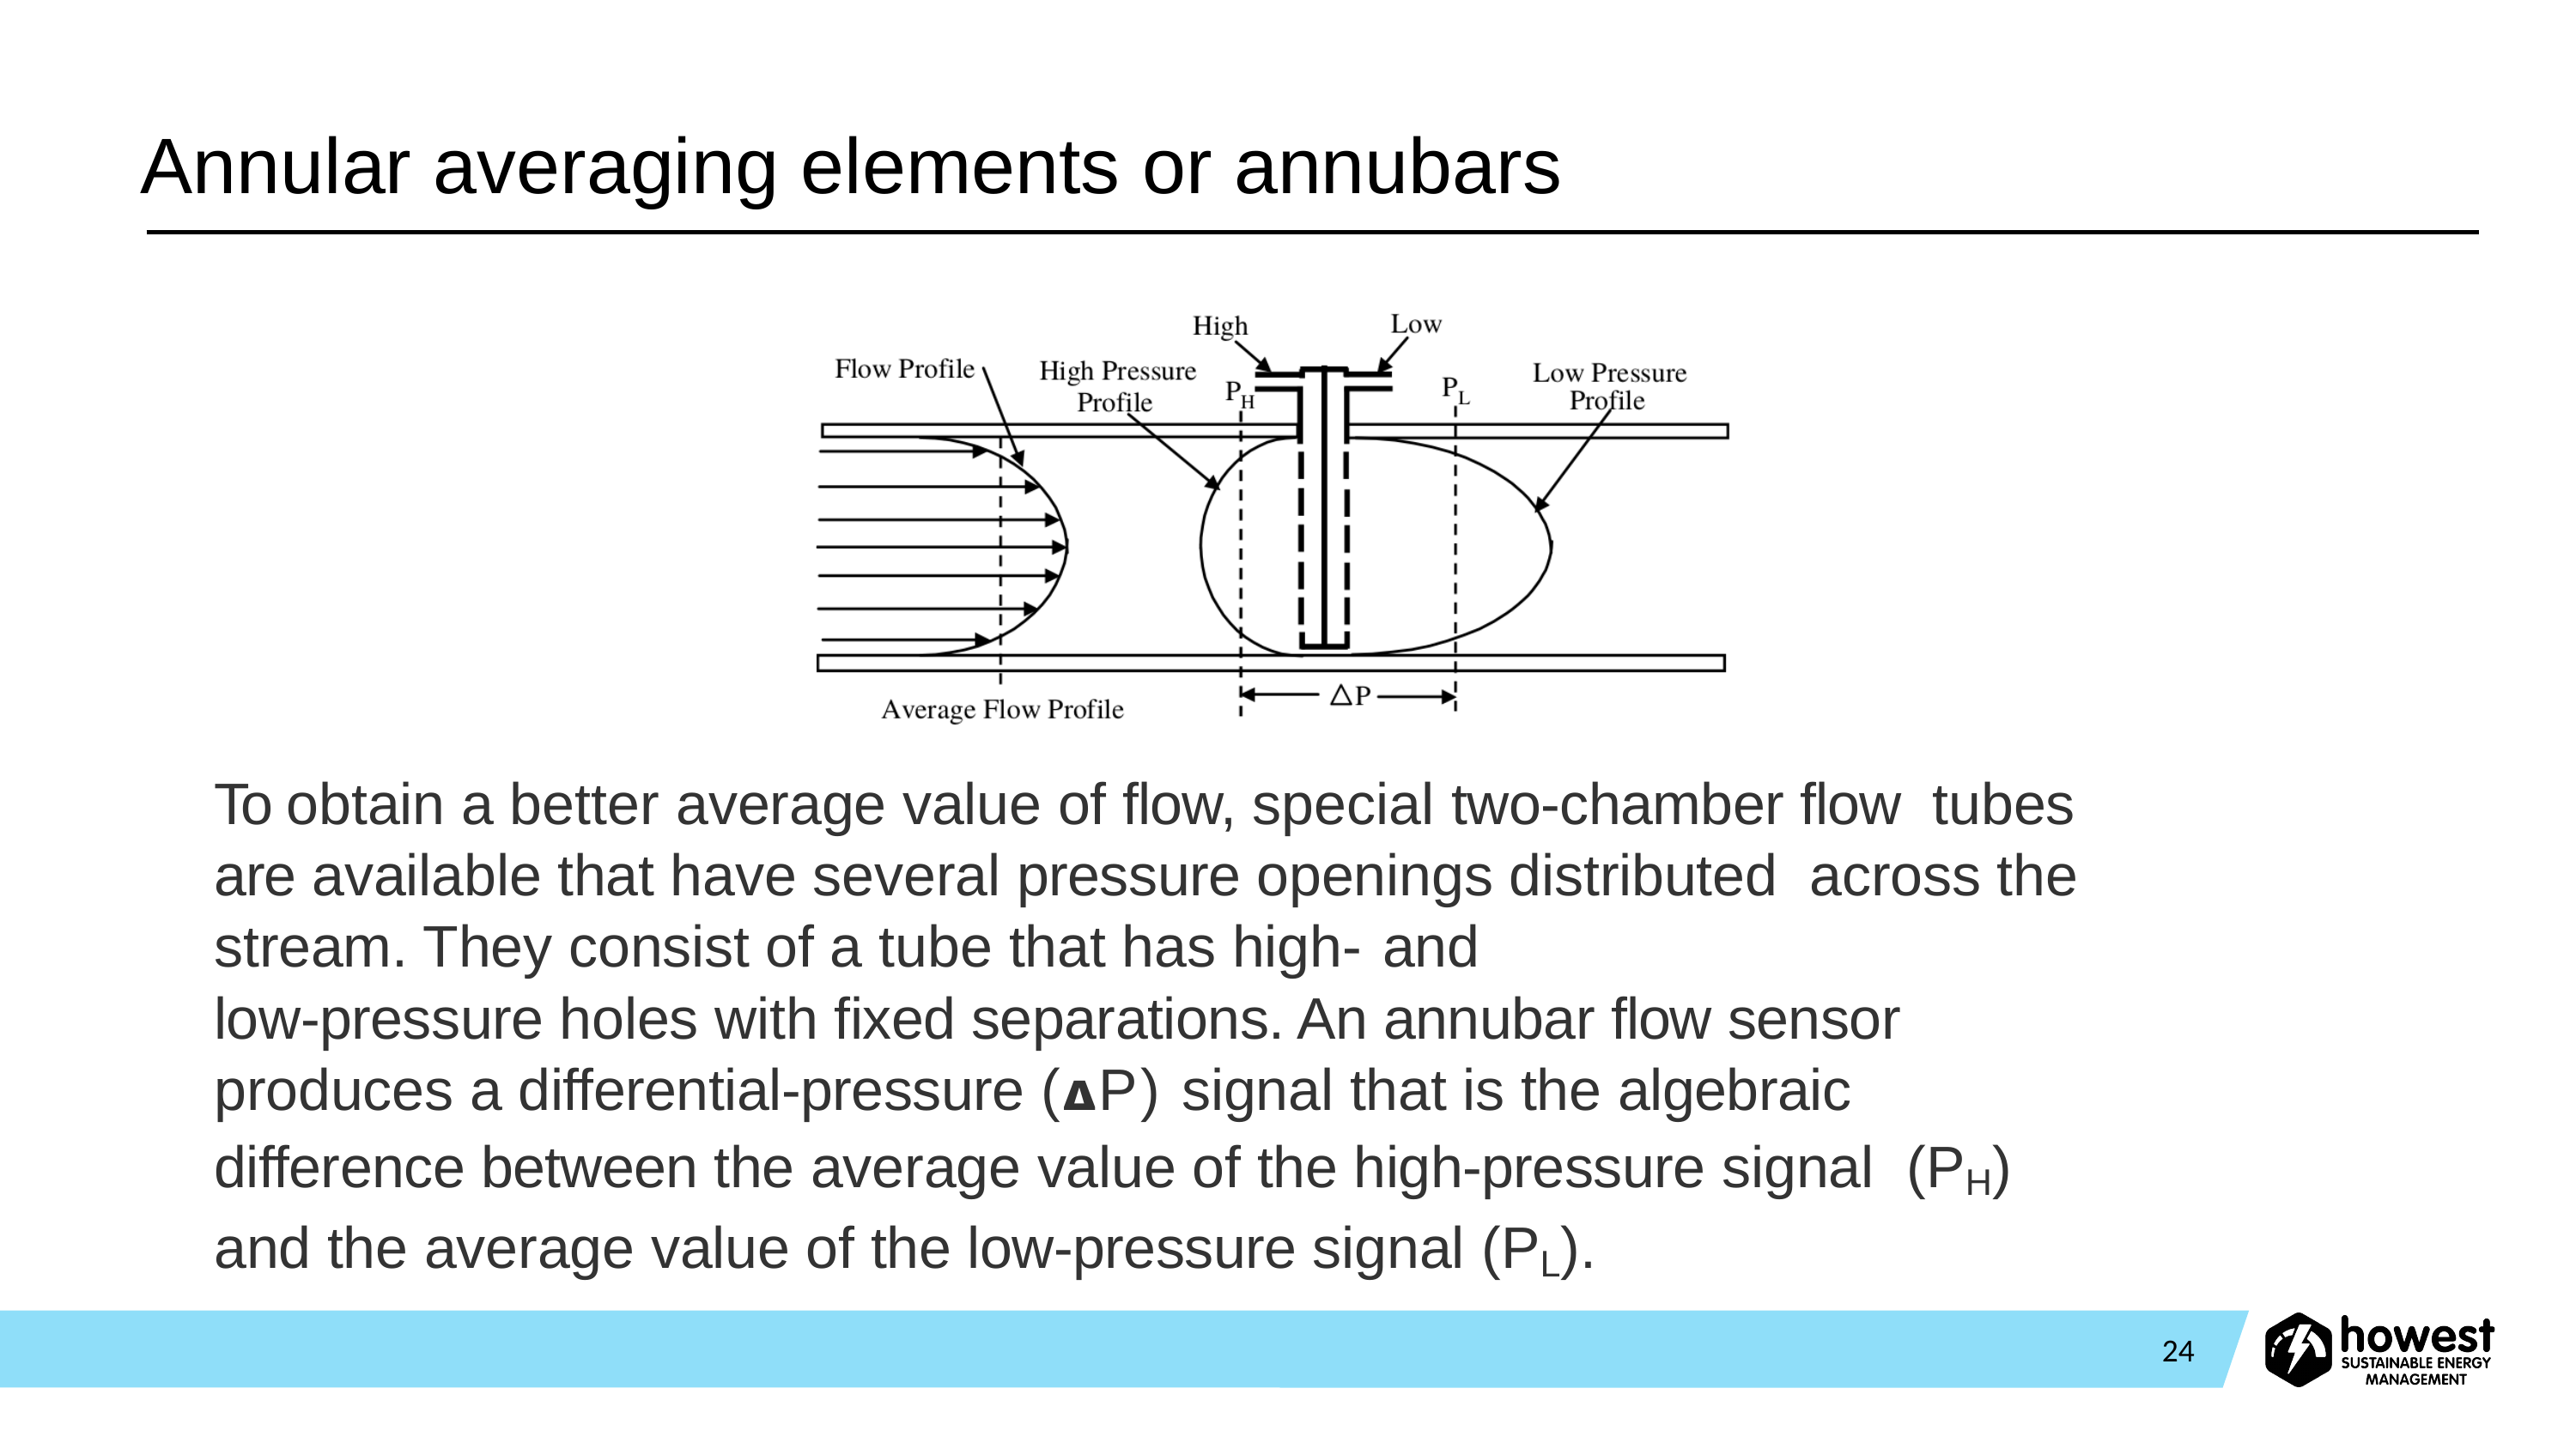

# Annular averaging elements or annubars

To obtain a better average value of flow, special two-chamber flow  tubes are available that have several pressure openings distributed  across the stream. They consist of a tube that has high- and
low-pressure holes with fixed separations. An annubar flow sensor  produces a differential-pressure (∆P) signal that is the algebraic  difference between the average value of the high-pressure signal  (PH) and the average value of the low-pressure signal (PL).
24